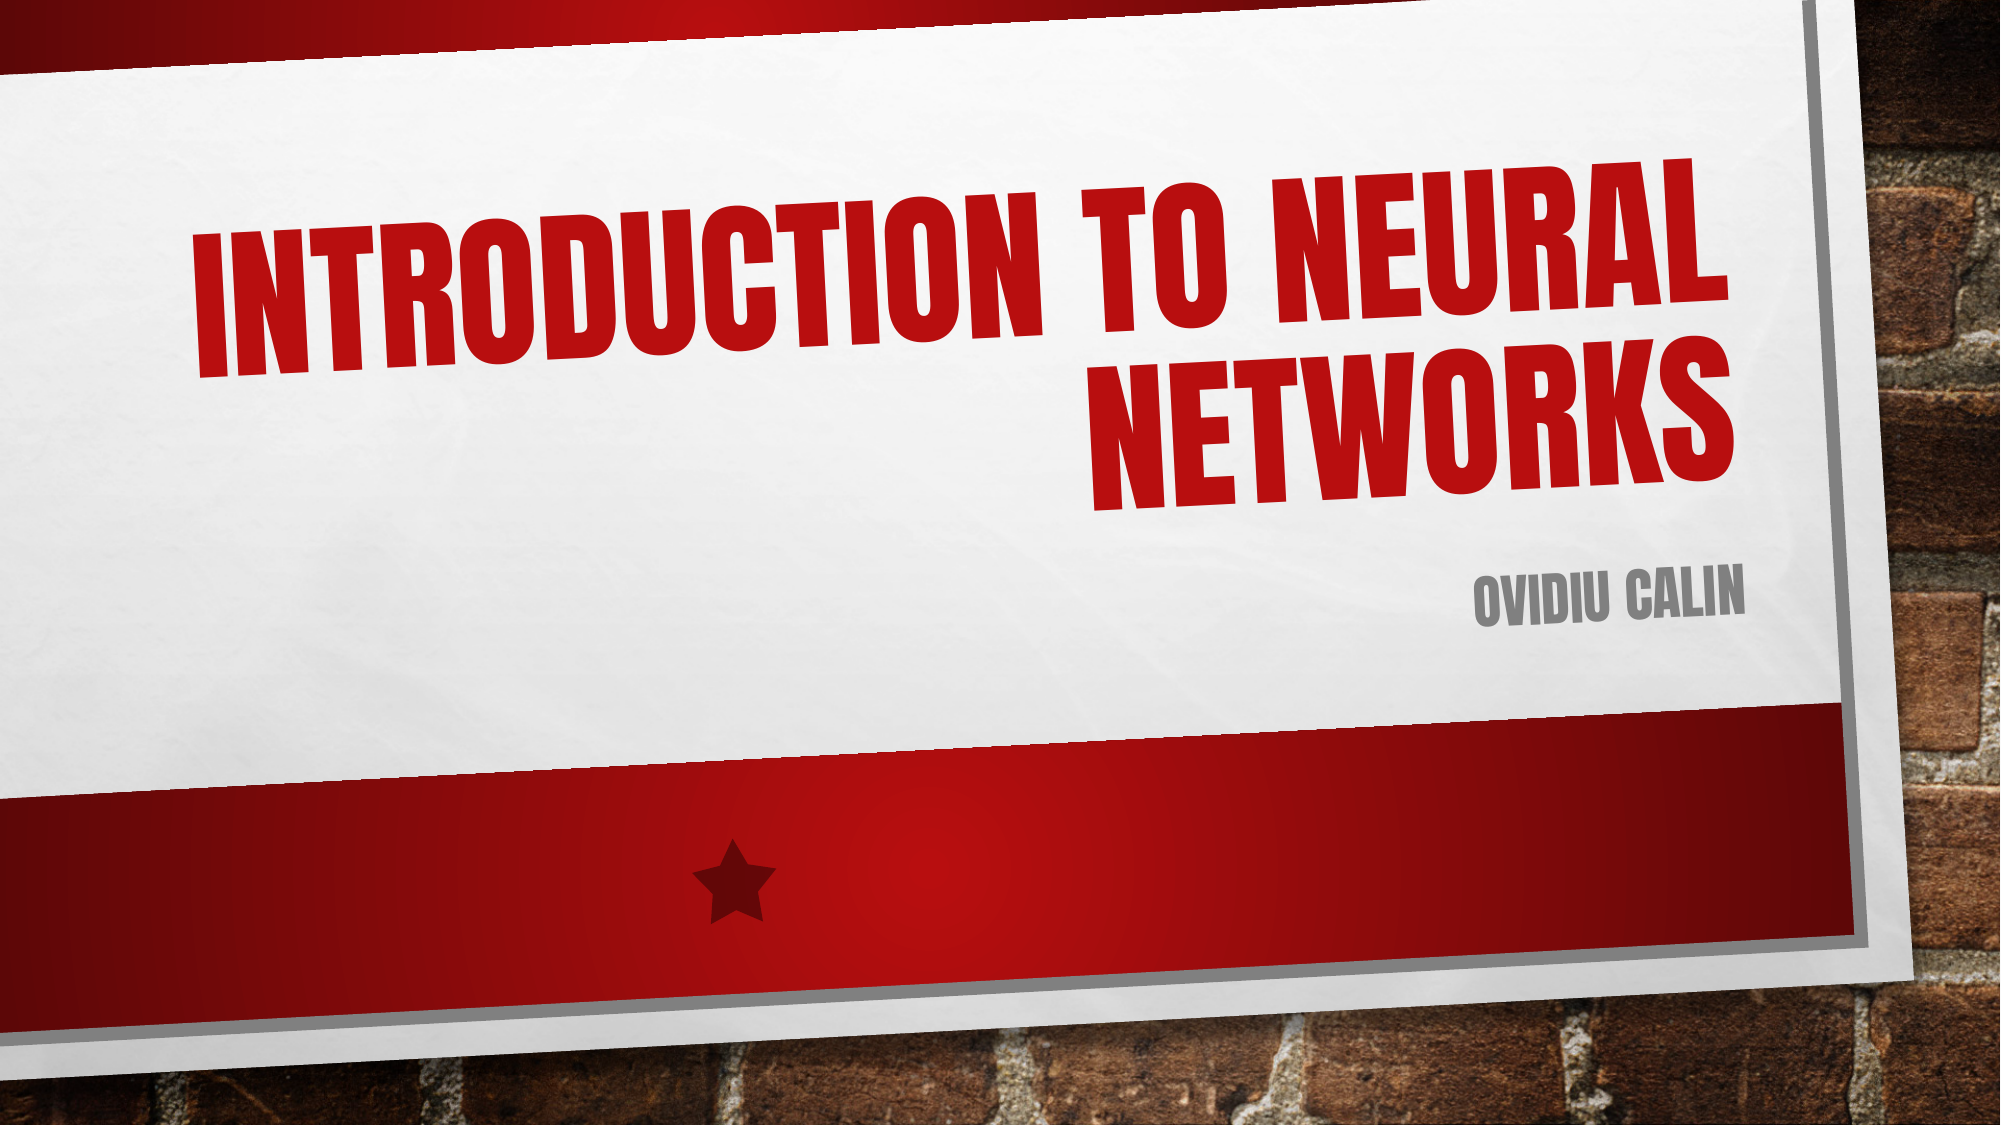

# Introduction to Neural Networks
Ovidiu Calin